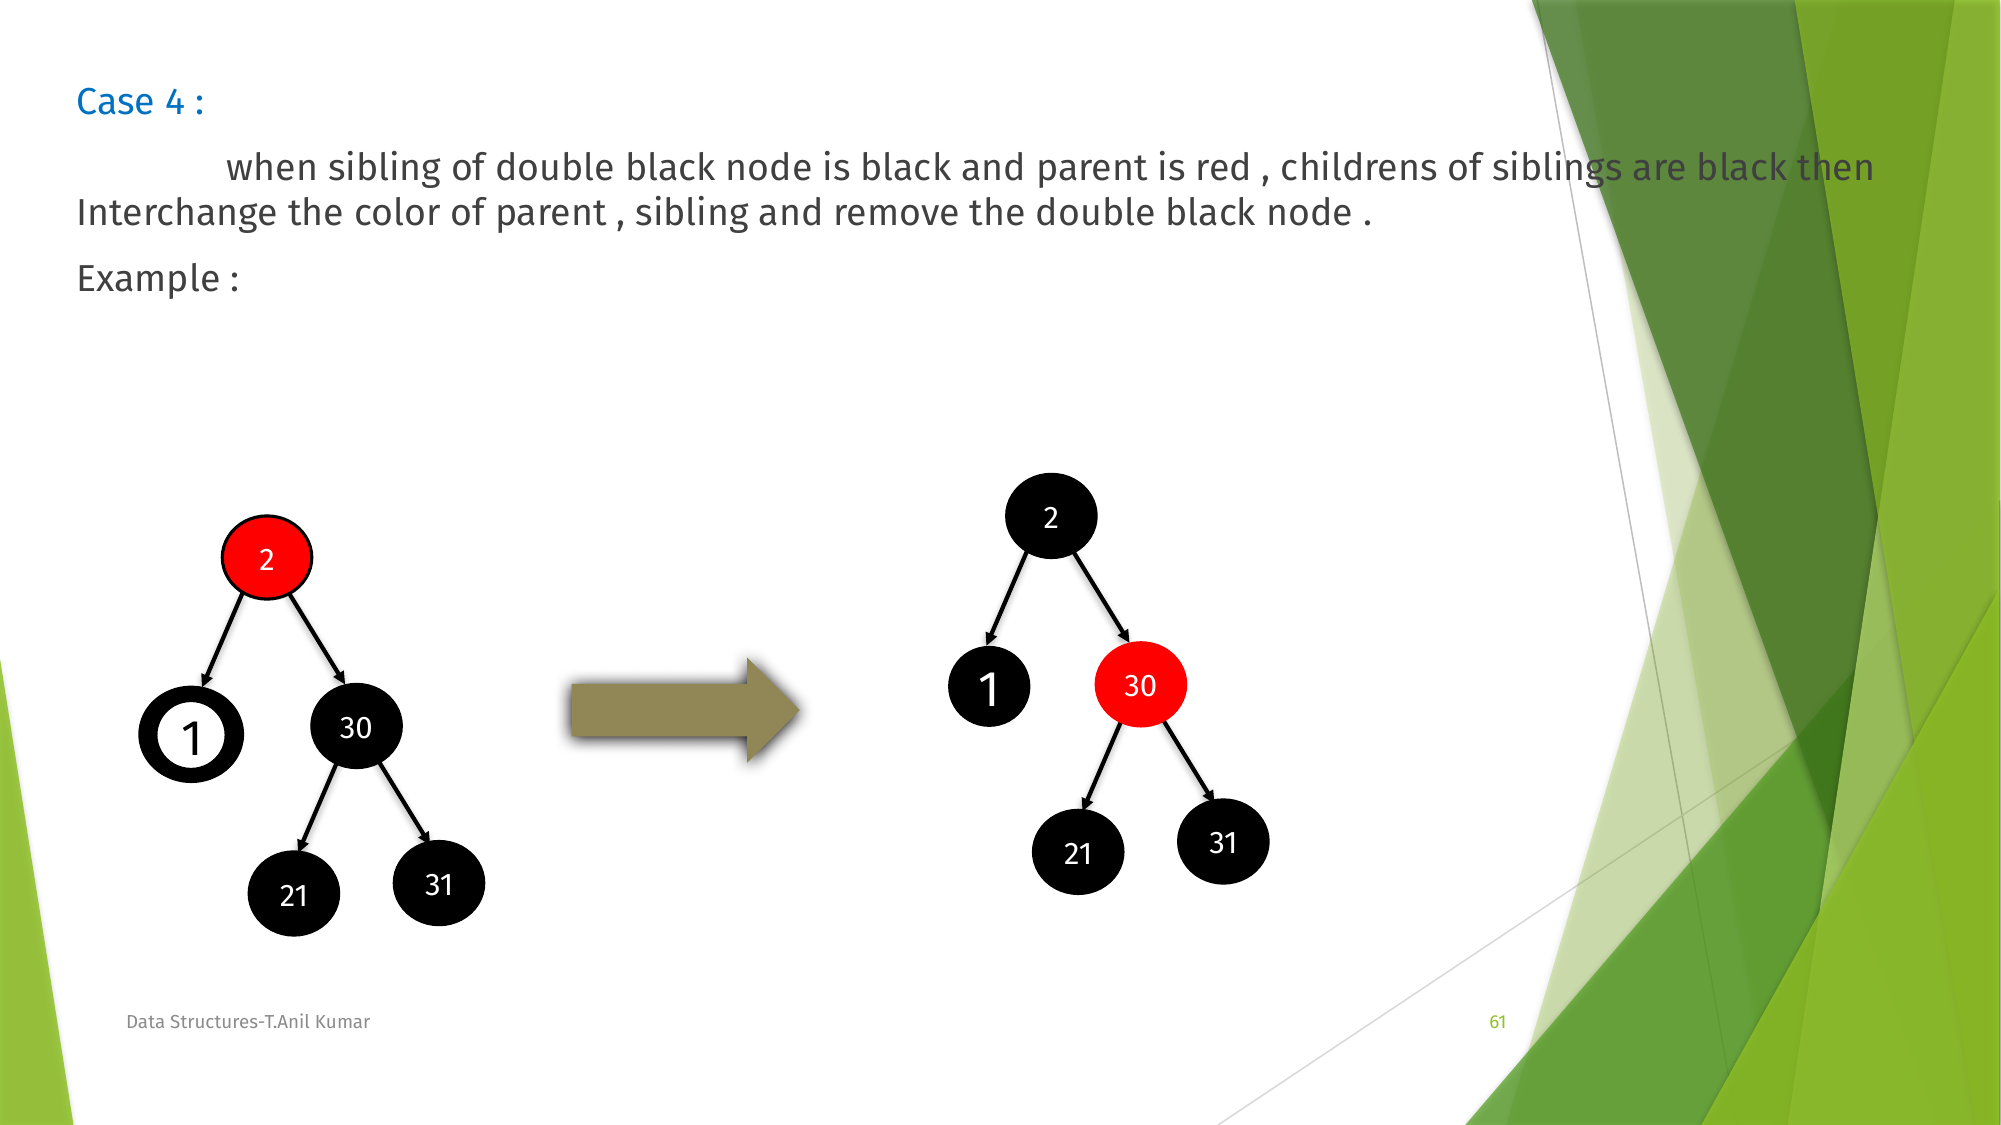

Case 4 :
	when sibling of double black node is black and parent is red , childrens of siblings are black then Interchange the color of parent , sibling and remove the double black node .
Example :

2
2
30
1

30

1
31
21
31
21
Data Structures-T.Anil Kumar
61